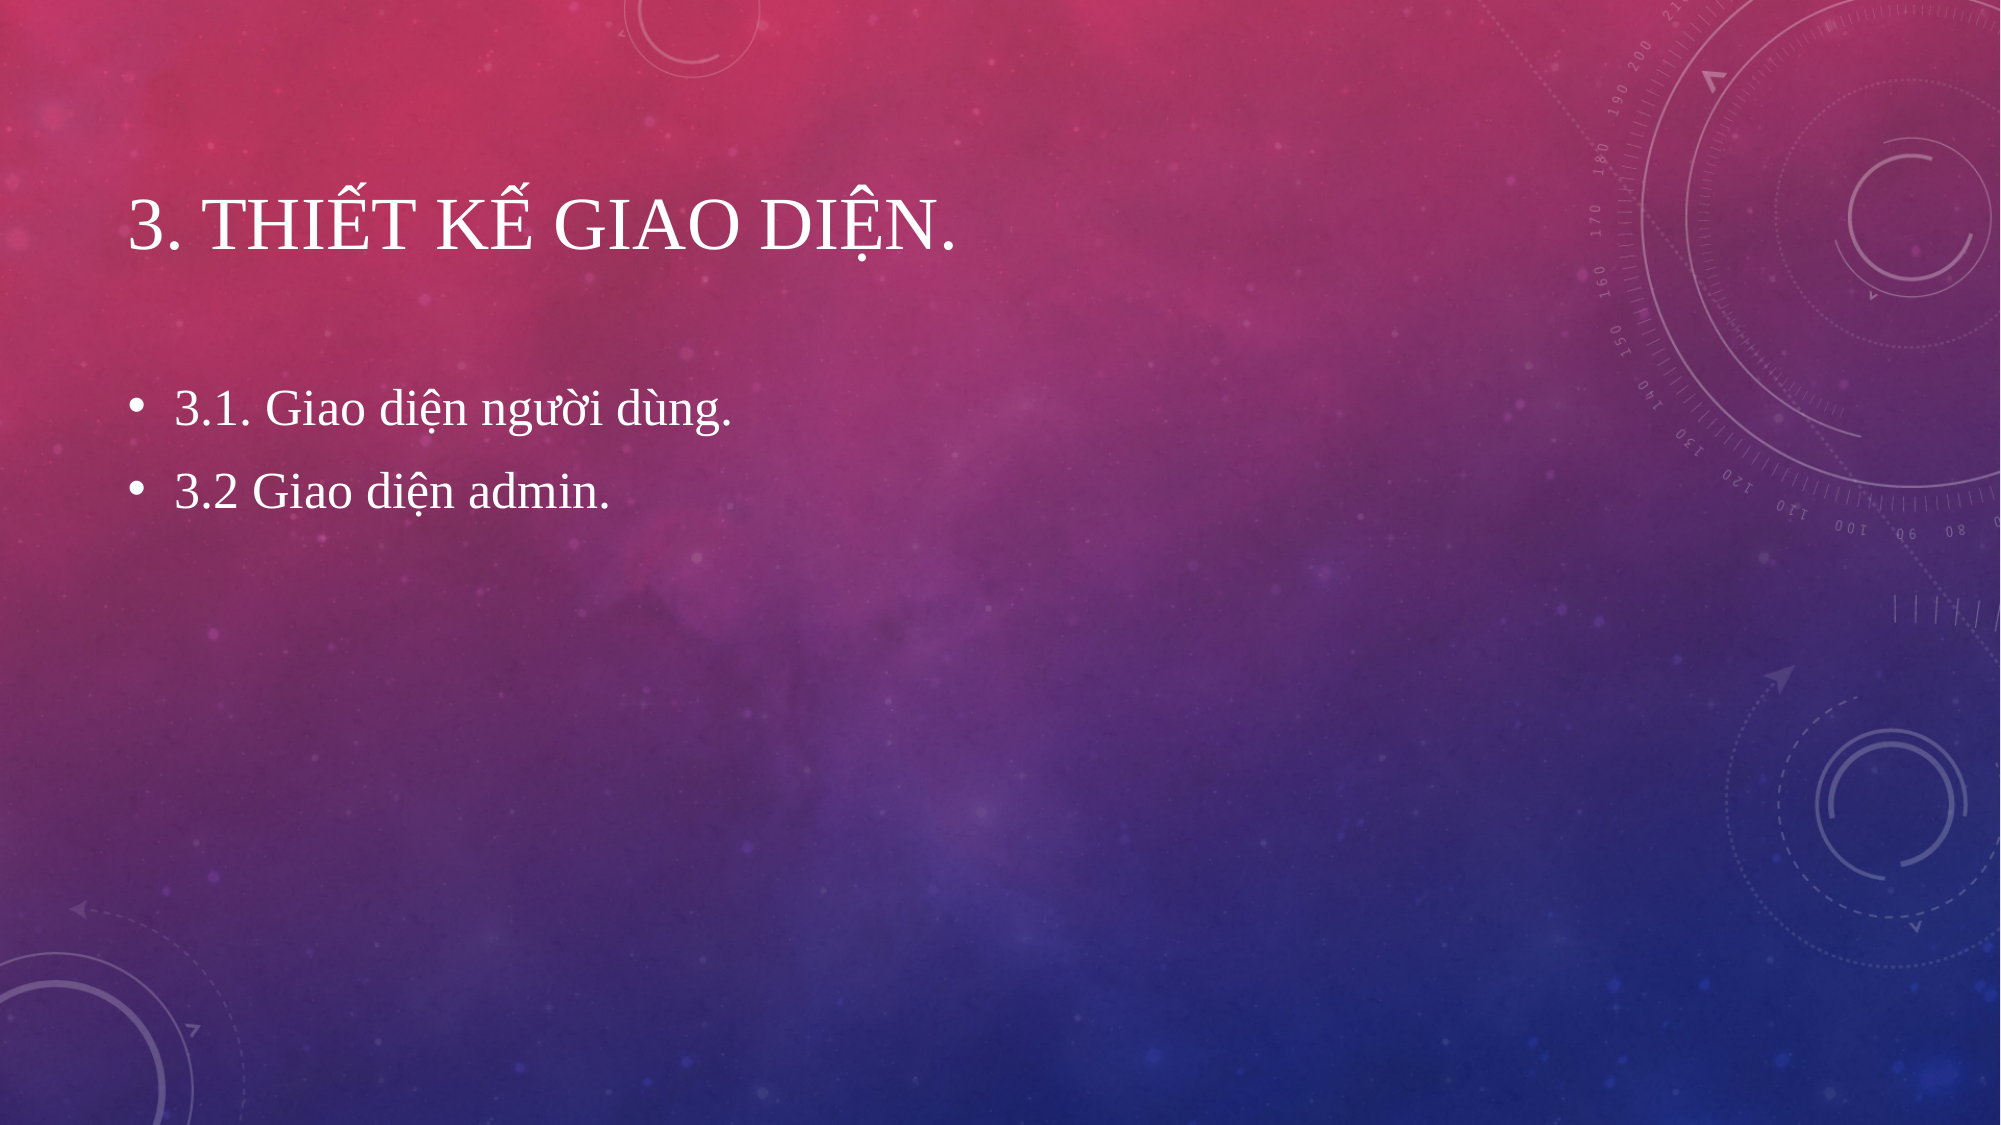

# 3. thiết kế giao diện.
3.1. Giao diện người dùng.
3.2 Giao diện admin.